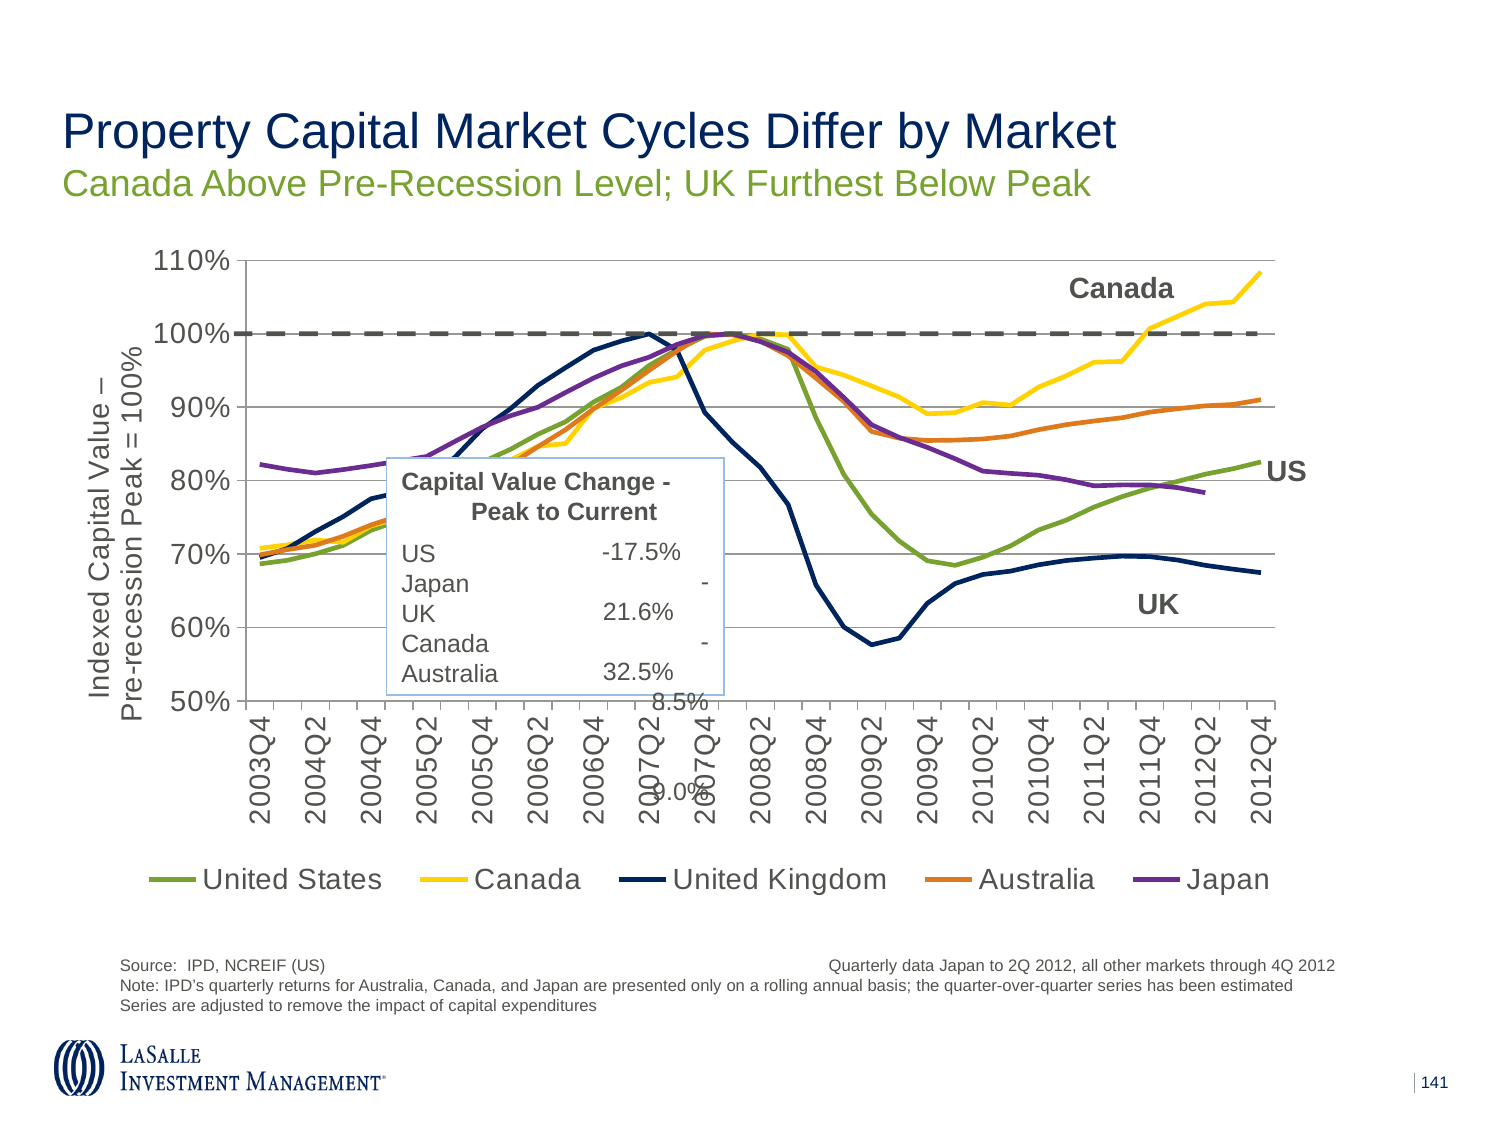

# Property Capital Market Cycles Differ by Market Canada Above Pre-Recession Level; UK Furthest Below Peak

### Chart

| Category | United States | Canada | United Kingdom | Australia | Japan |
|---|---|---|---|---|---|
| 2003Q4 | 0.6865393163402177 | 0.7077708234187141 | 0.695137976346912 | 0.6988699489149109 | 0.8220688445210416 |
| 2004Q1 | 0.6914843436972111 | 0.7125747101050297 | 0.7076215505913273 | 0.7061064889660528 | 0.8154308407322906 |
| 2004Q2 | 0.7003184952805012 | 0.7190752342246426 | 0.7306176084099869 | 0.711926683765189 | 0.8103569526533488 |
| 2004Q3 | 0.7117142830290246 | 0.7159664576556223 | 0.7509855453350854 | 0.7241532538293208 | 0.8149949748580768 |
| 2004Q4 | 0.7322797447974321 | 0.7382926696511559 | 0.7752956636005257 | 0.7395514649164747 | 0.8205713410974123 |
| 2005Q1 | 0.7455048583184644 | 0.7486036184638601 | 0.7838370565045992 | 0.7520257904495098 | 0.8267037750128129 |
| 2005Q2 | 0.772771910234842 | 0.7612611335661543 | 0.8074901445466492 | 0.7630847509229556 | 0.8328480312225192 |
| 2005Q3 | 0.794691131851542 | 0.7632973506324732 | 0.8311432325886992 | 0.776344191527337 | 0.8530345712698719 |
| 2005Q4 | 0.8251496124995698 | 0.8129548228109568 | 0.8705650459921157 | 0.8010775539646691 | 0.8727401579310785 |
| 2006Q1 | 0.8423317309357351 | 0.8277988197118031 | 0.897503285151117 | 0.8214848507236486 | 0.8882326742558049 |
| 2006Q2 | 0.8631201015329452 | 0.8465856276379496 | 0.9296977660972405 | 0.8462553082357239 | 0.899932659679962 |
| 2006Q3 | 0.8803282564652228 | 0.8506737076982153 | 0.9540078843626807 | 0.8694742703063536 | 0.9201733762784969 |
| 2006Q4 | 0.9070061306607994 | 0.8984510179677911 | 0.9776609724047307 | 0.8976984250687747 | 0.9396882766371526 |
| 2007Q1 | 0.9271604798826313 | 0.9130589715365757 | 0.9901445466491459 | 0.923071155417279 | 0.9562842587152229 |
| 2007Q2 | 0.9569052047784794 | 0.9336871140102518 | 1.0 | 0.950206152946713 | 0.9681598154458063 |
| 2007Q3 | 0.9783923235983601 | 0.9412878923694366 | 0.9776609724047307 | 0.9765091568758659 | 0.9854839804538883 |
| 2007Q4 | 0.996606936079712 | 0.9777623408200251 | 0.8929040735873851 | 1.0 | 0.9976489407344168 |
| 2008Q1 | 1.0 | 0.990125123071853 | 0.8521681997371879 | 0.9985205607951629 | 1.0 |
| 2008Q2 | 0.9929673800000001 | 1.0 | 0.8180026281208936 | 0.9902601416423235 | 0.9894011459415659 |
| 2008Q3 | 0.9788775551702412 | 0.9985561098778877 | 0.7674113009198423 | 0.9701195464683097 | 0.9749474299759128 |
| 2008Q4 | 0.8854500082472276 | 0.9548554591329488 | 0.6576872536136662 | 0.9396557144959313 | 0.948497466124062 |
| 2009Q1 | 0.8084519458157049 | 0.94388683650857 | 0.6005256241787124 | 0.9079358818167912 | 0.9133040392349683 |
| 2009Q2 | 0.7542892582065 | 0.928951521455204 | 0.5762155059132721 | 0.8669856366591348 | 0.8760596953054488 |
| 2009Q3 | 0.7175152280575217 | 0.9138183110672449 | 0.5854139290407359 | 0.8577616091673392 | 0.8587989421973515 |
| 2009Q4 | 0.6908690192989236 | 0.89103448122221 | 0.6327201051248358 | 0.8546864820204854 | 0.845311264432765 |
| 2010Q1 | 0.6846320672712198 | 0.892525259349558 | 0.6596583442838372 | 0.8551848070832356 | 0.8298280500488922 |
| 2010Q2 | 0.6956540513475483 | 0.9061974217335093 | 0.6721419185282523 | 0.8566685075828911 | 0.8128957912739259 |
| 2010Q3 | 0.7111756668025764 | 0.9028855333982511 | 0.6767411300919843 | 0.8607637747994249 | 0.8098474024921024 |
| 2010Q4 | 0.7326795650913606 | 0.9273105606019476 | 0.6852825229960579 | 0.8693870895112379 | 0.8073567886597338 |
| 2011Q1 | 0.7461338288170123 | 0.9428016875609276 | 0.6911957950065704 | 0.8762223533374832 | 0.8011989823222054 |
| 2011Q2 | 0.7640365721131198 | 0.9613514537062415 | 0.6944809461235217 | 0.88125489375052 | 0.7928985548085874 |
| 2011Q3 | 0.7780520597559994 | 0.962364397242082 | 0.6971090670170828 | 0.8856398478911283 | 0.7941363628837557 |
| 2011Q4 | 0.789825177839759 | 1.007091682905936 | 0.6964520367936926 | 0.8932952344727971 | 0.7941161373257143 |
| 2012Q1 | 0.7989360892846032 | 1.0238624190356405 | 0.6918528252299606 | 0.8979526677002527 | 0.7904629159590878 |
| 2012Q2 | 0.8087890317216567 | 1.0405642394539456 | 0.6846254927726676 | 0.9018762582642823 | 0.7835423518618461 |
| 2012Q3 | 0.8162338975543593 | 1.0433266222303732 | 0.6793692509855455 | 0.9037069007881072 | None |
| 2012Q4 | 0.8254589110307424 | 1.0845380961074143 | 0.6746136662286466 | 0.9102678439277802 | None |
Canada

US
Capital Value Change -                Peak to Current

US
Japan
UK
Canada
Australia
-17.5%            -21.6%                -32.5%             8.5%                          -9.0%
UK
Source:  IPD, NCREIF (US)			                       Quarterly data Japan to 2Q 2012, all other markets through 4Q 2012
Note: IPD’s quarterly returns for Australia, Canada, and Japan are presented only on a rolling annual basis; the quarter-over-quarter series has been estimated
Series are adjusted to remove the impact of capital expenditures